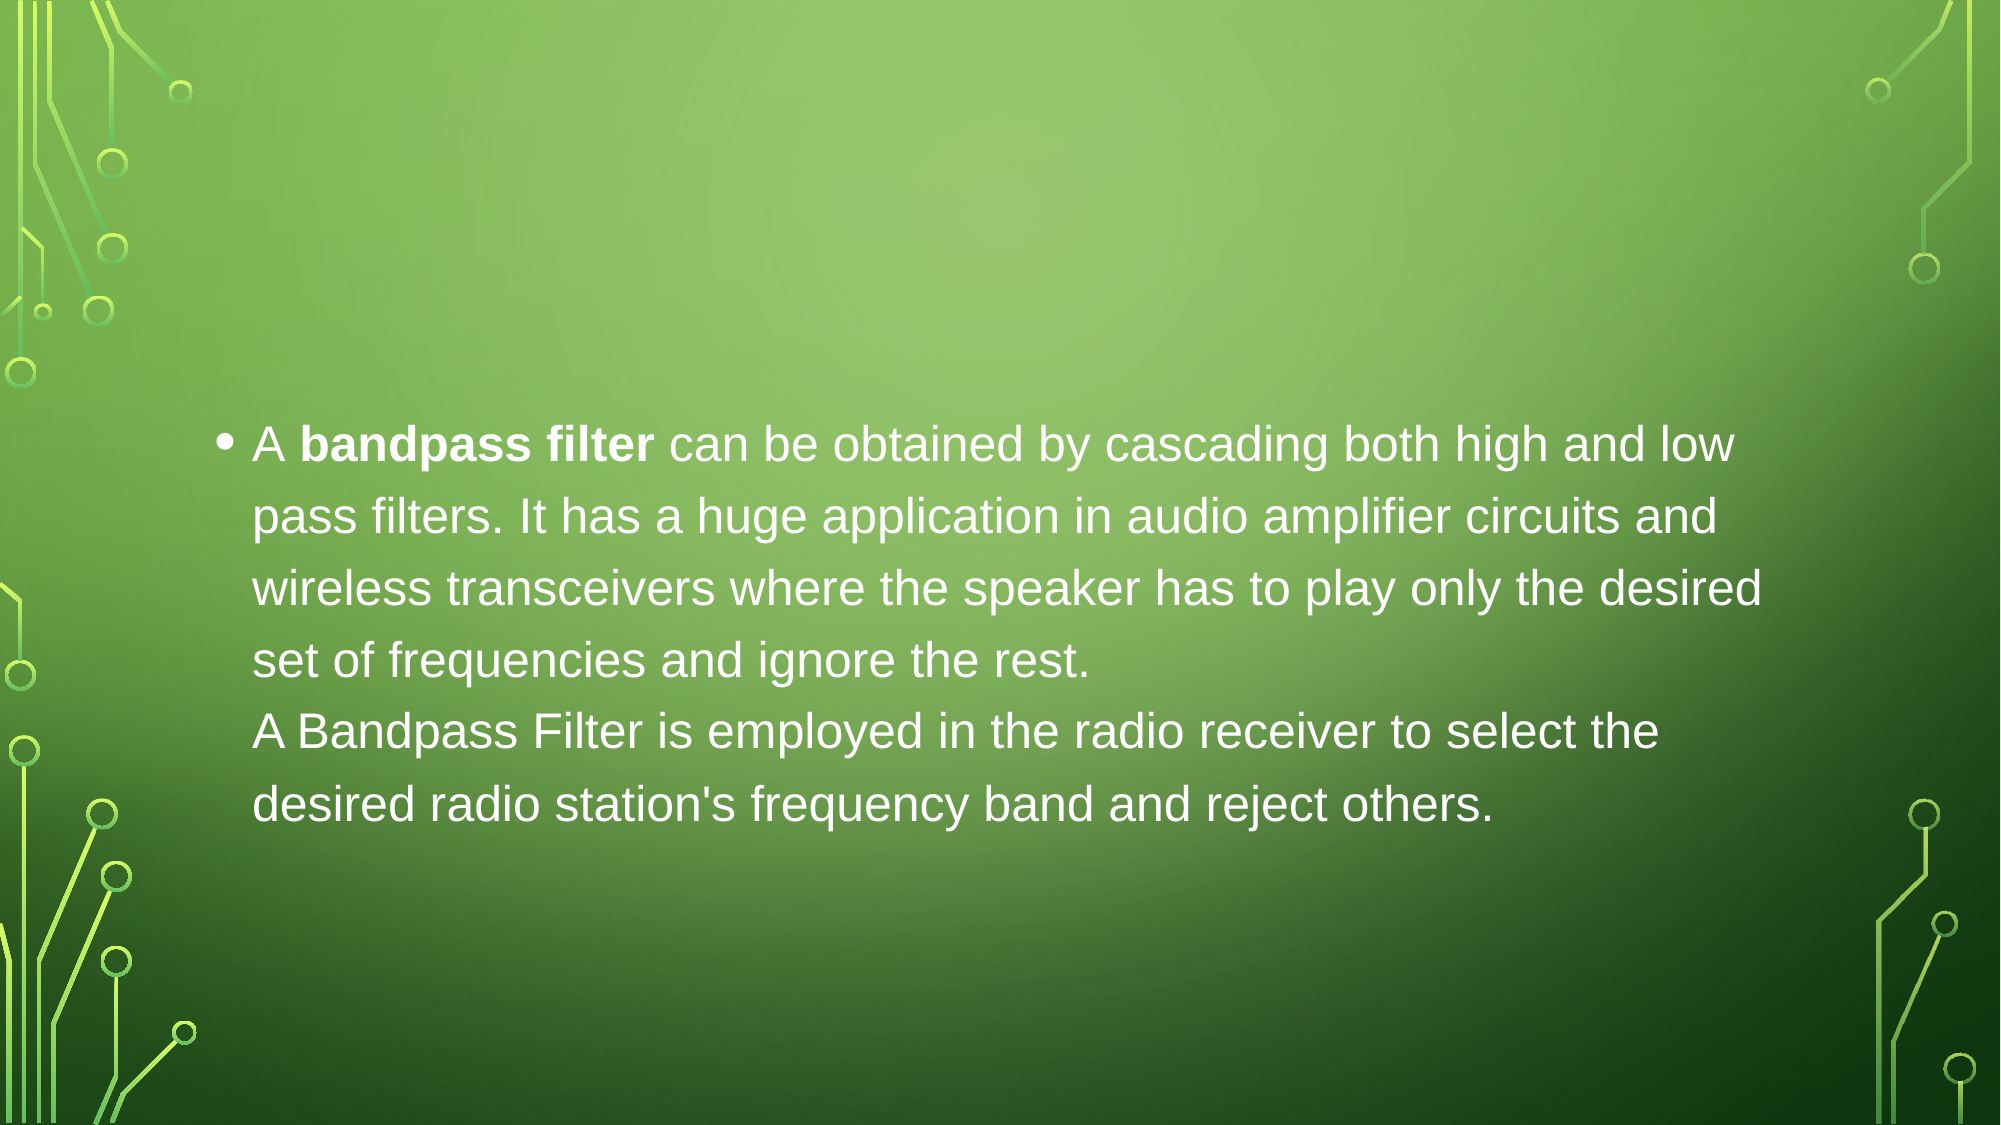

A bandpass filter can be obtained by cascading both high and low pass filters. It has a huge application in audio amplifier circuits and wireless transceivers where the speaker has to play only the desired set of frequencies and ignore the rest.
A Bandpass Filter is employed in the radio receiver to select the desired radio station's frequency band and reject others.